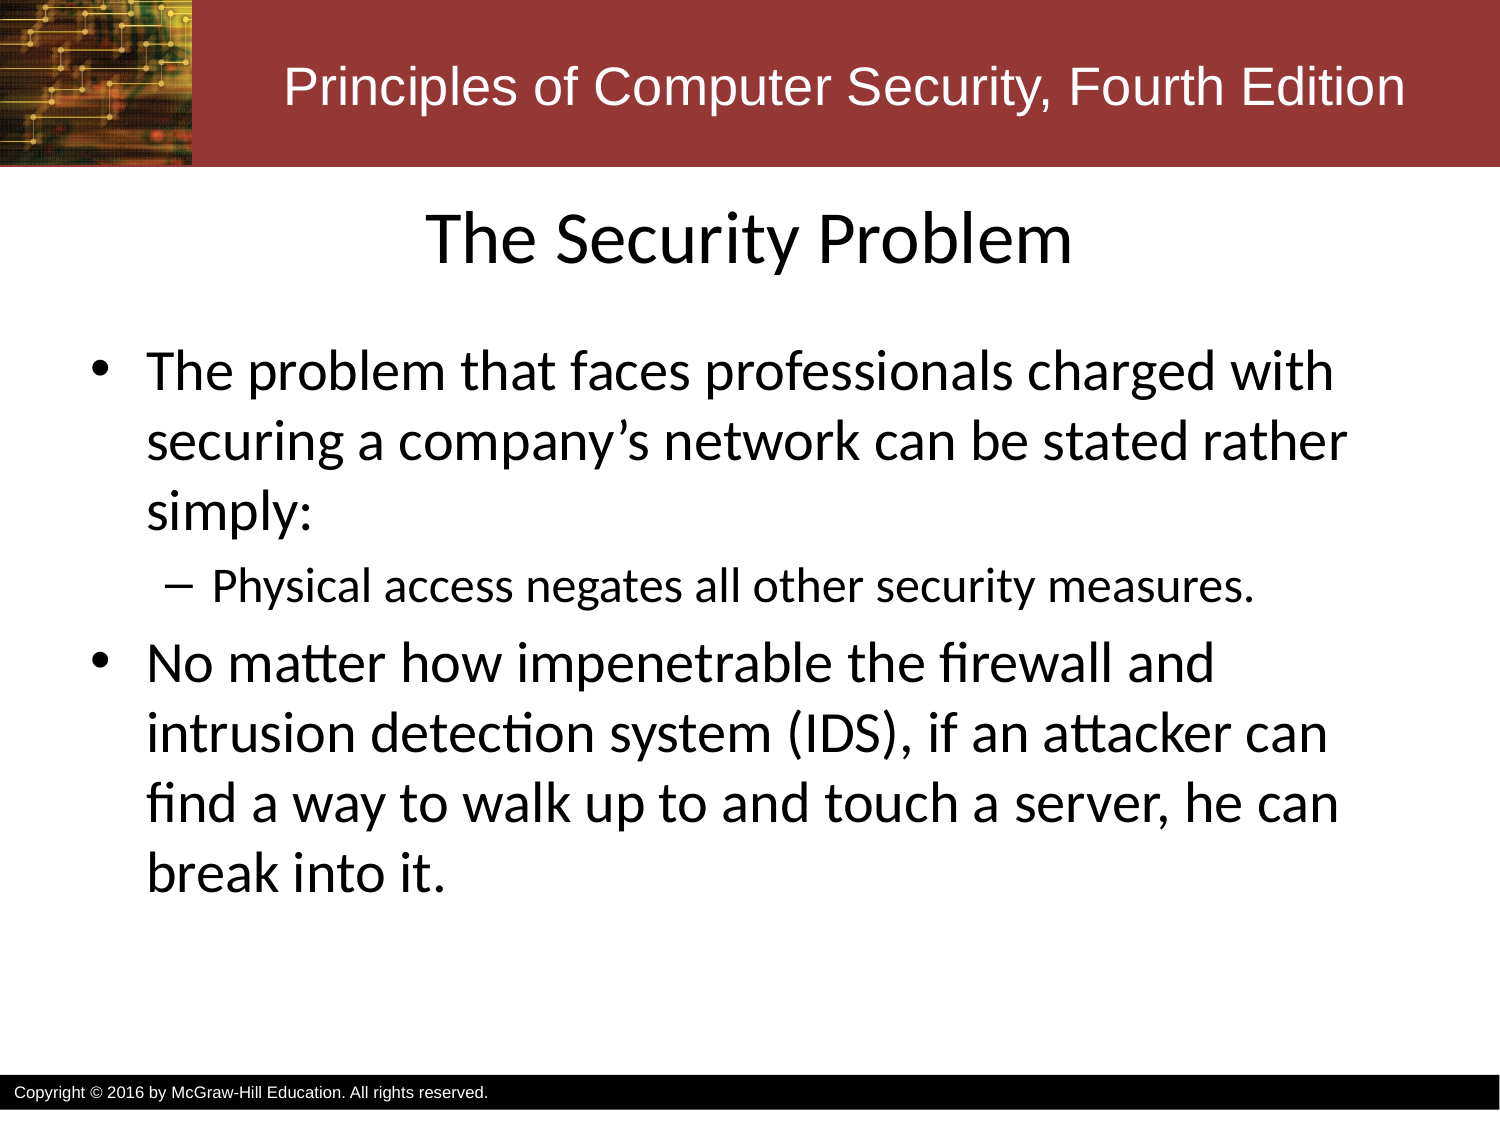

# The Security Problem
The problem that faces professionals charged with securing a company’s network can be stated rather simply:
Physical access negates all other security measures.
No matter how impenetrable the firewall and intrusion detection system (IDS), if an attacker can find a way to walk up to and touch a server, he can break into it.